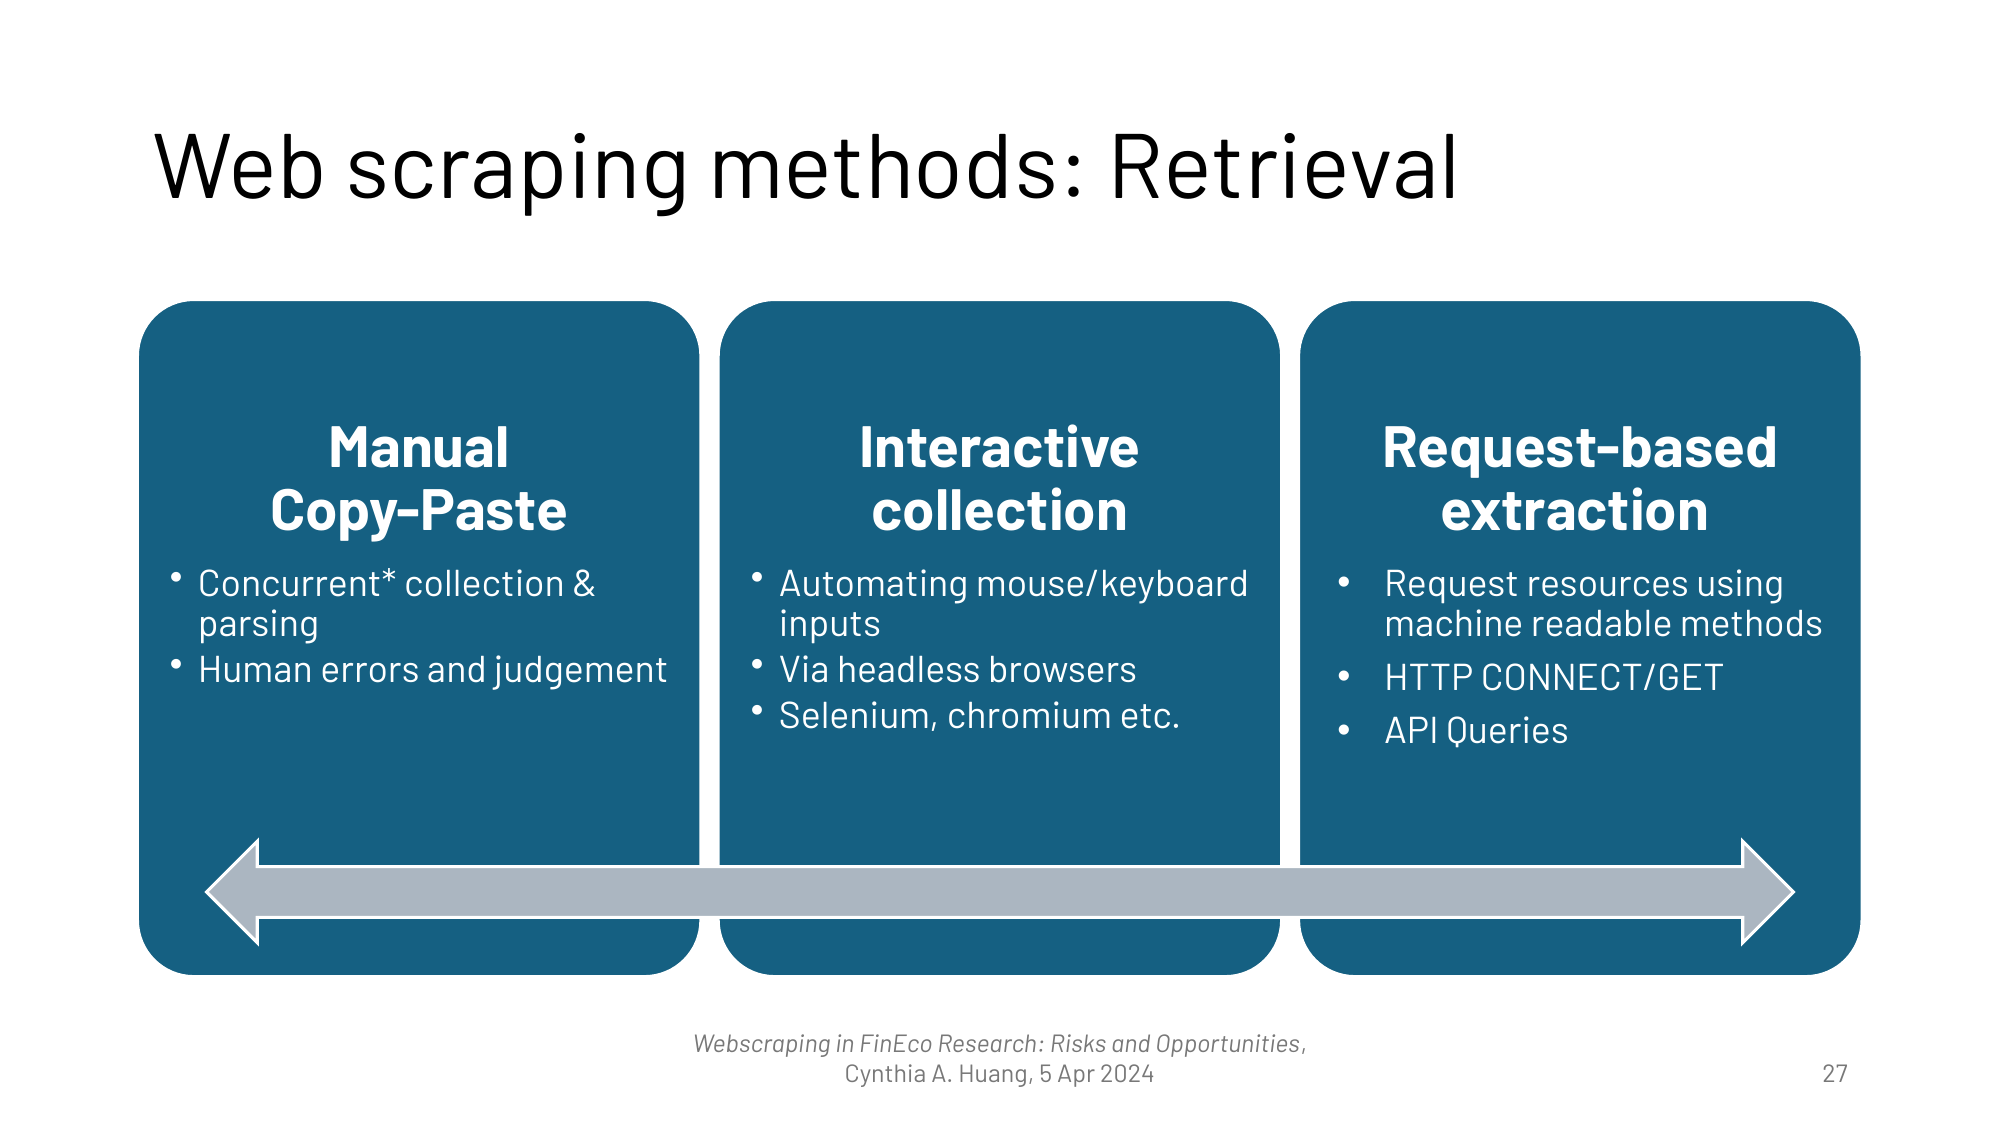

# Web scraping methods: Retrieval
Manual
Copy-Paste
Concurrent* collection & parsing
Human errors and judgement
Interactive collection
Automating mouse/keyboard inputs
Via headless browsers
Selenium, chromium etc.
Request-based extraction
Request resources using machine readable methods
HTTP CONNECT/GET
API Queries

Webscraping in FinEco Research: Risks and Opportunities, Cynthia A. Huang, 5 Apr 2024

27